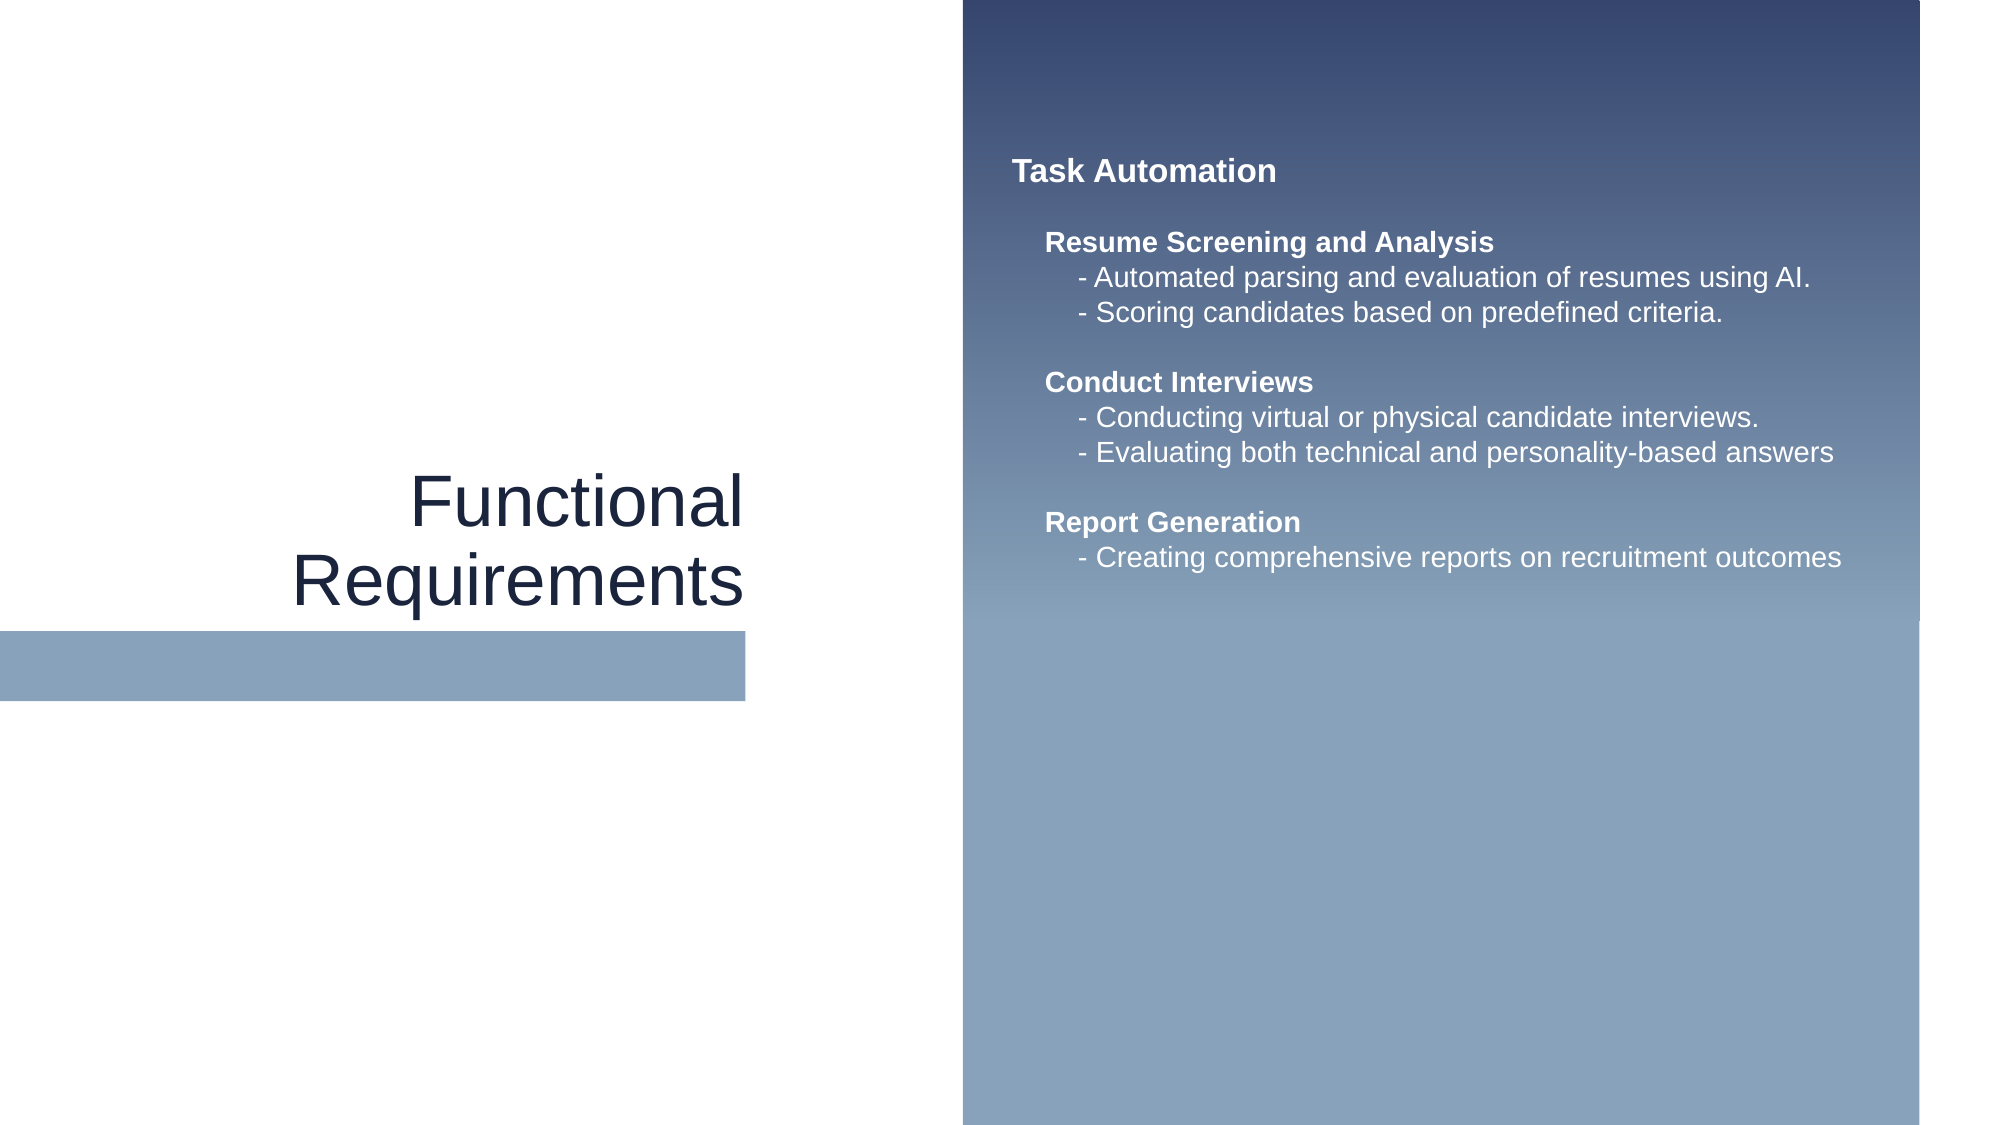

Task Automation

    Resume Screening and Analysis
        - Automated parsing and evaluation of resumes using AI.
        - Scoring candidates based on predefined criteria.

    Conduct Interviews
        - Conducting virtual or physical candidate interviews.
        - Evaluating both technical and personality-based answers

    Report Generation
        - Creating comprehensive reports on recruitment outcomes

Functional Requirements